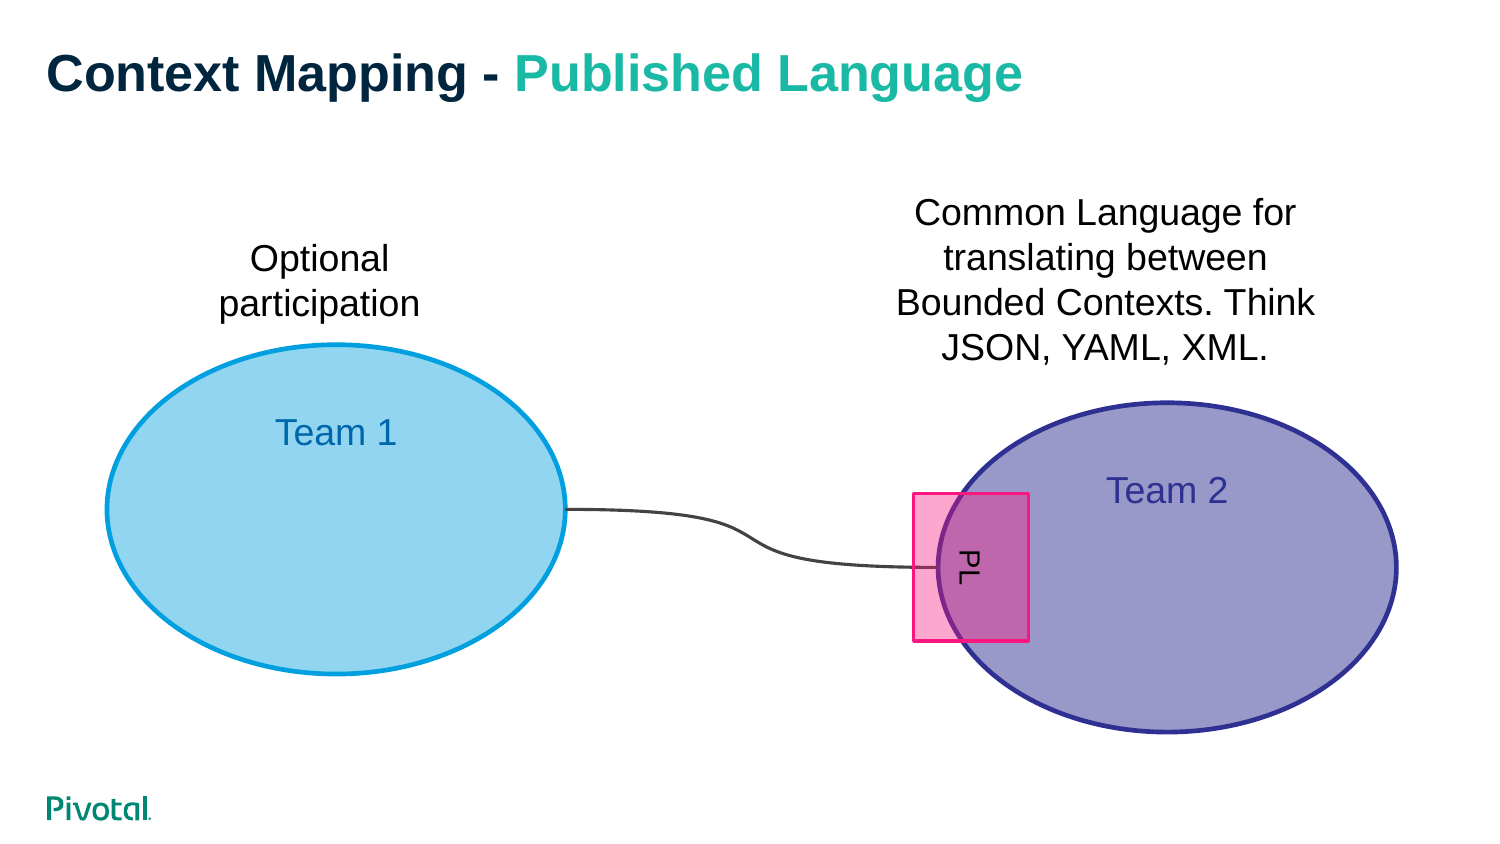

# Context Mapping - Published Language
Common Language for translating between Bounded Contexts. Think JSON, YAML, XML.
Optional
participation
Team 1
Team 2
PL